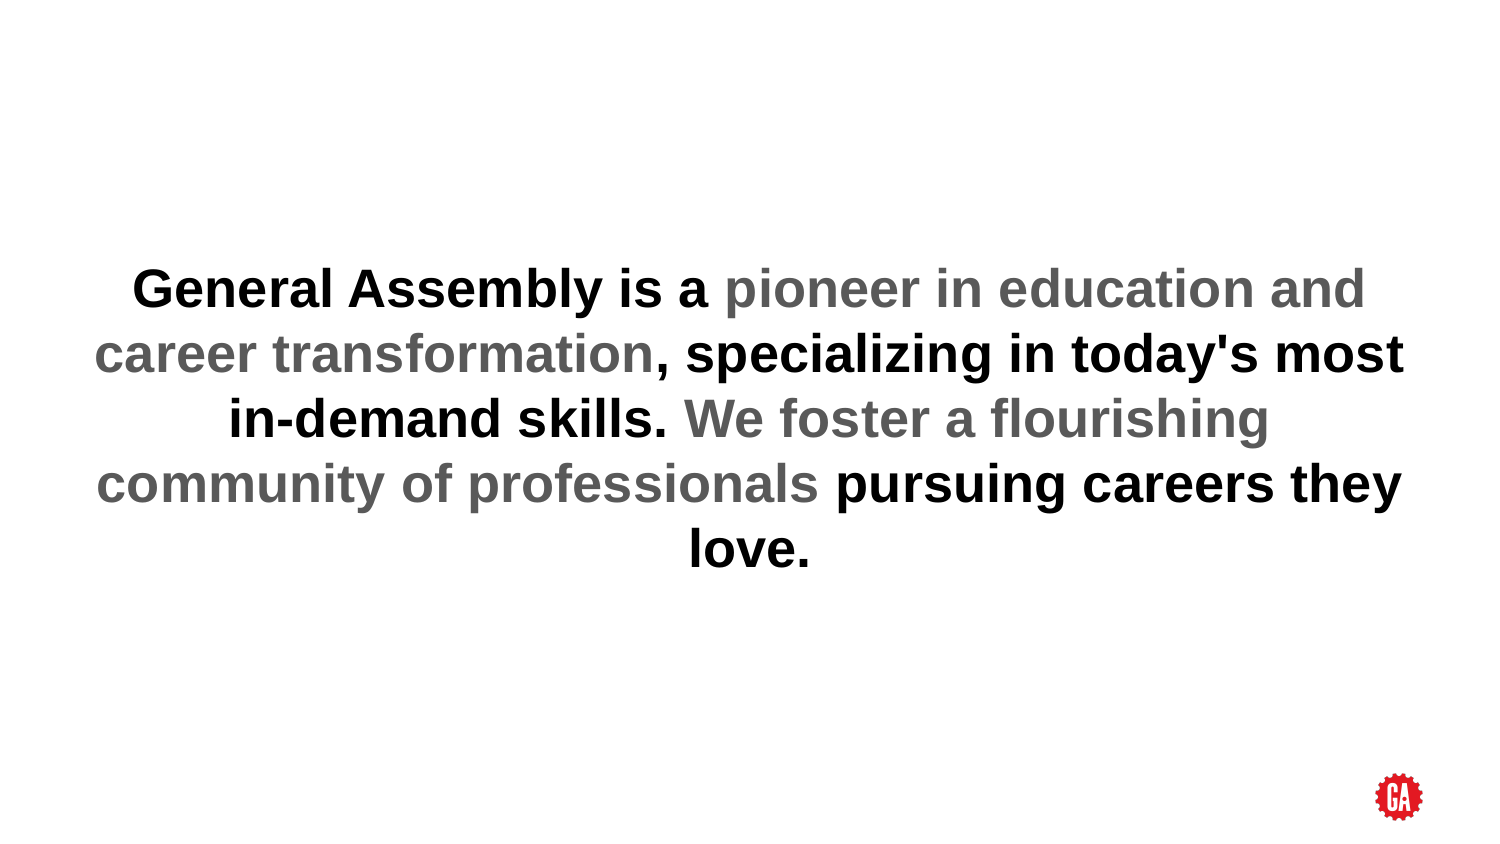

General Assembly is a pioneer in education and career transformation, specializing in today's most in-demand skills. We foster a flourishing community of professionals pursuing careers they love.